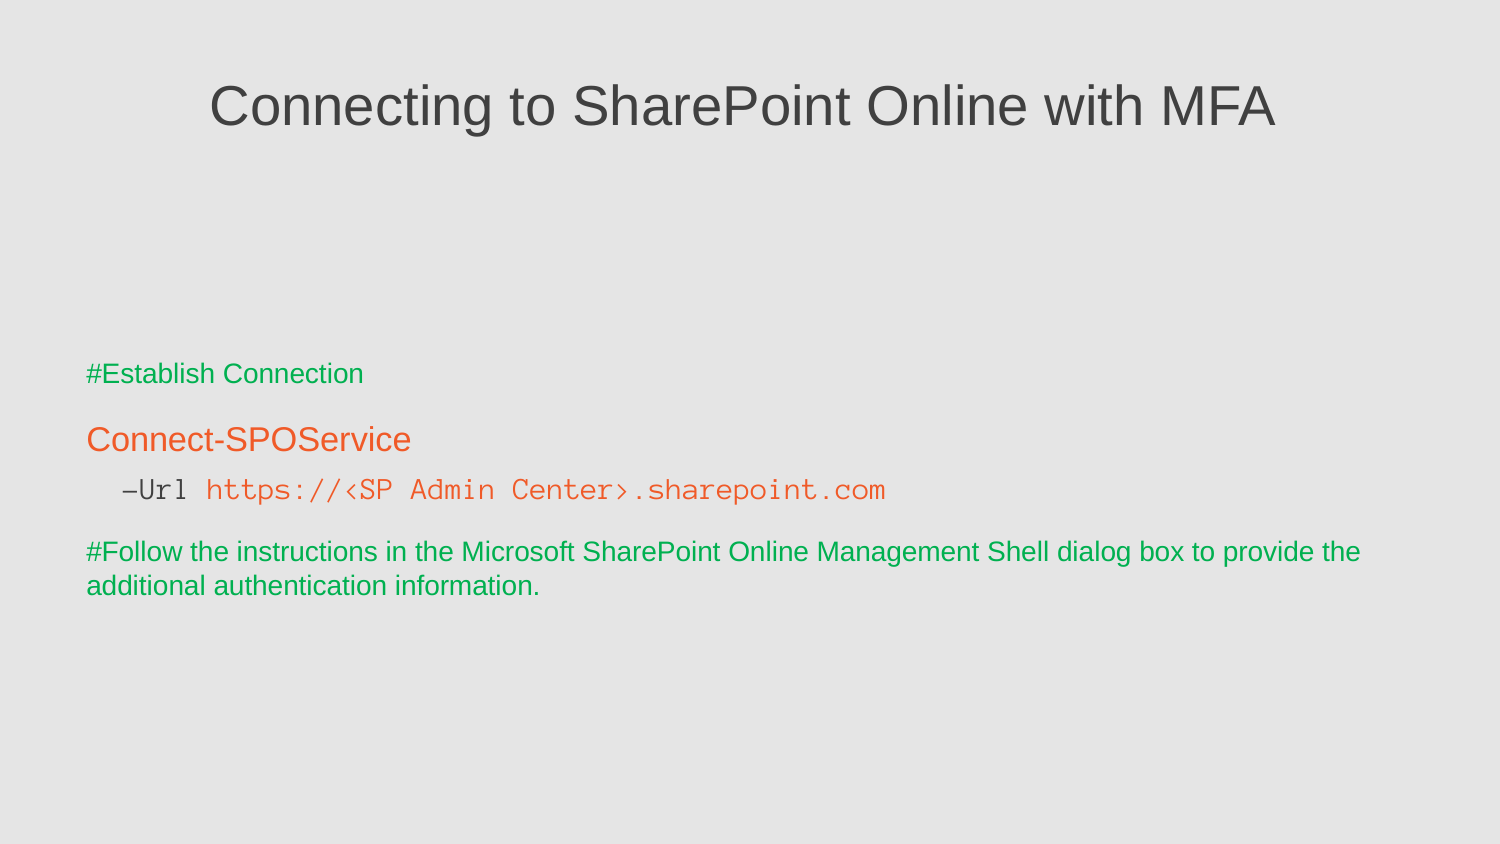

# Connecting to SharePoint Online with MFA
#Establish Connection
Connect-SPOService
-Url https://<SP Admin Center>.sharepoint.com
#Follow the instructions in the Microsoft SharePoint Online Management Shell dialog box to provide the additional authentication information.